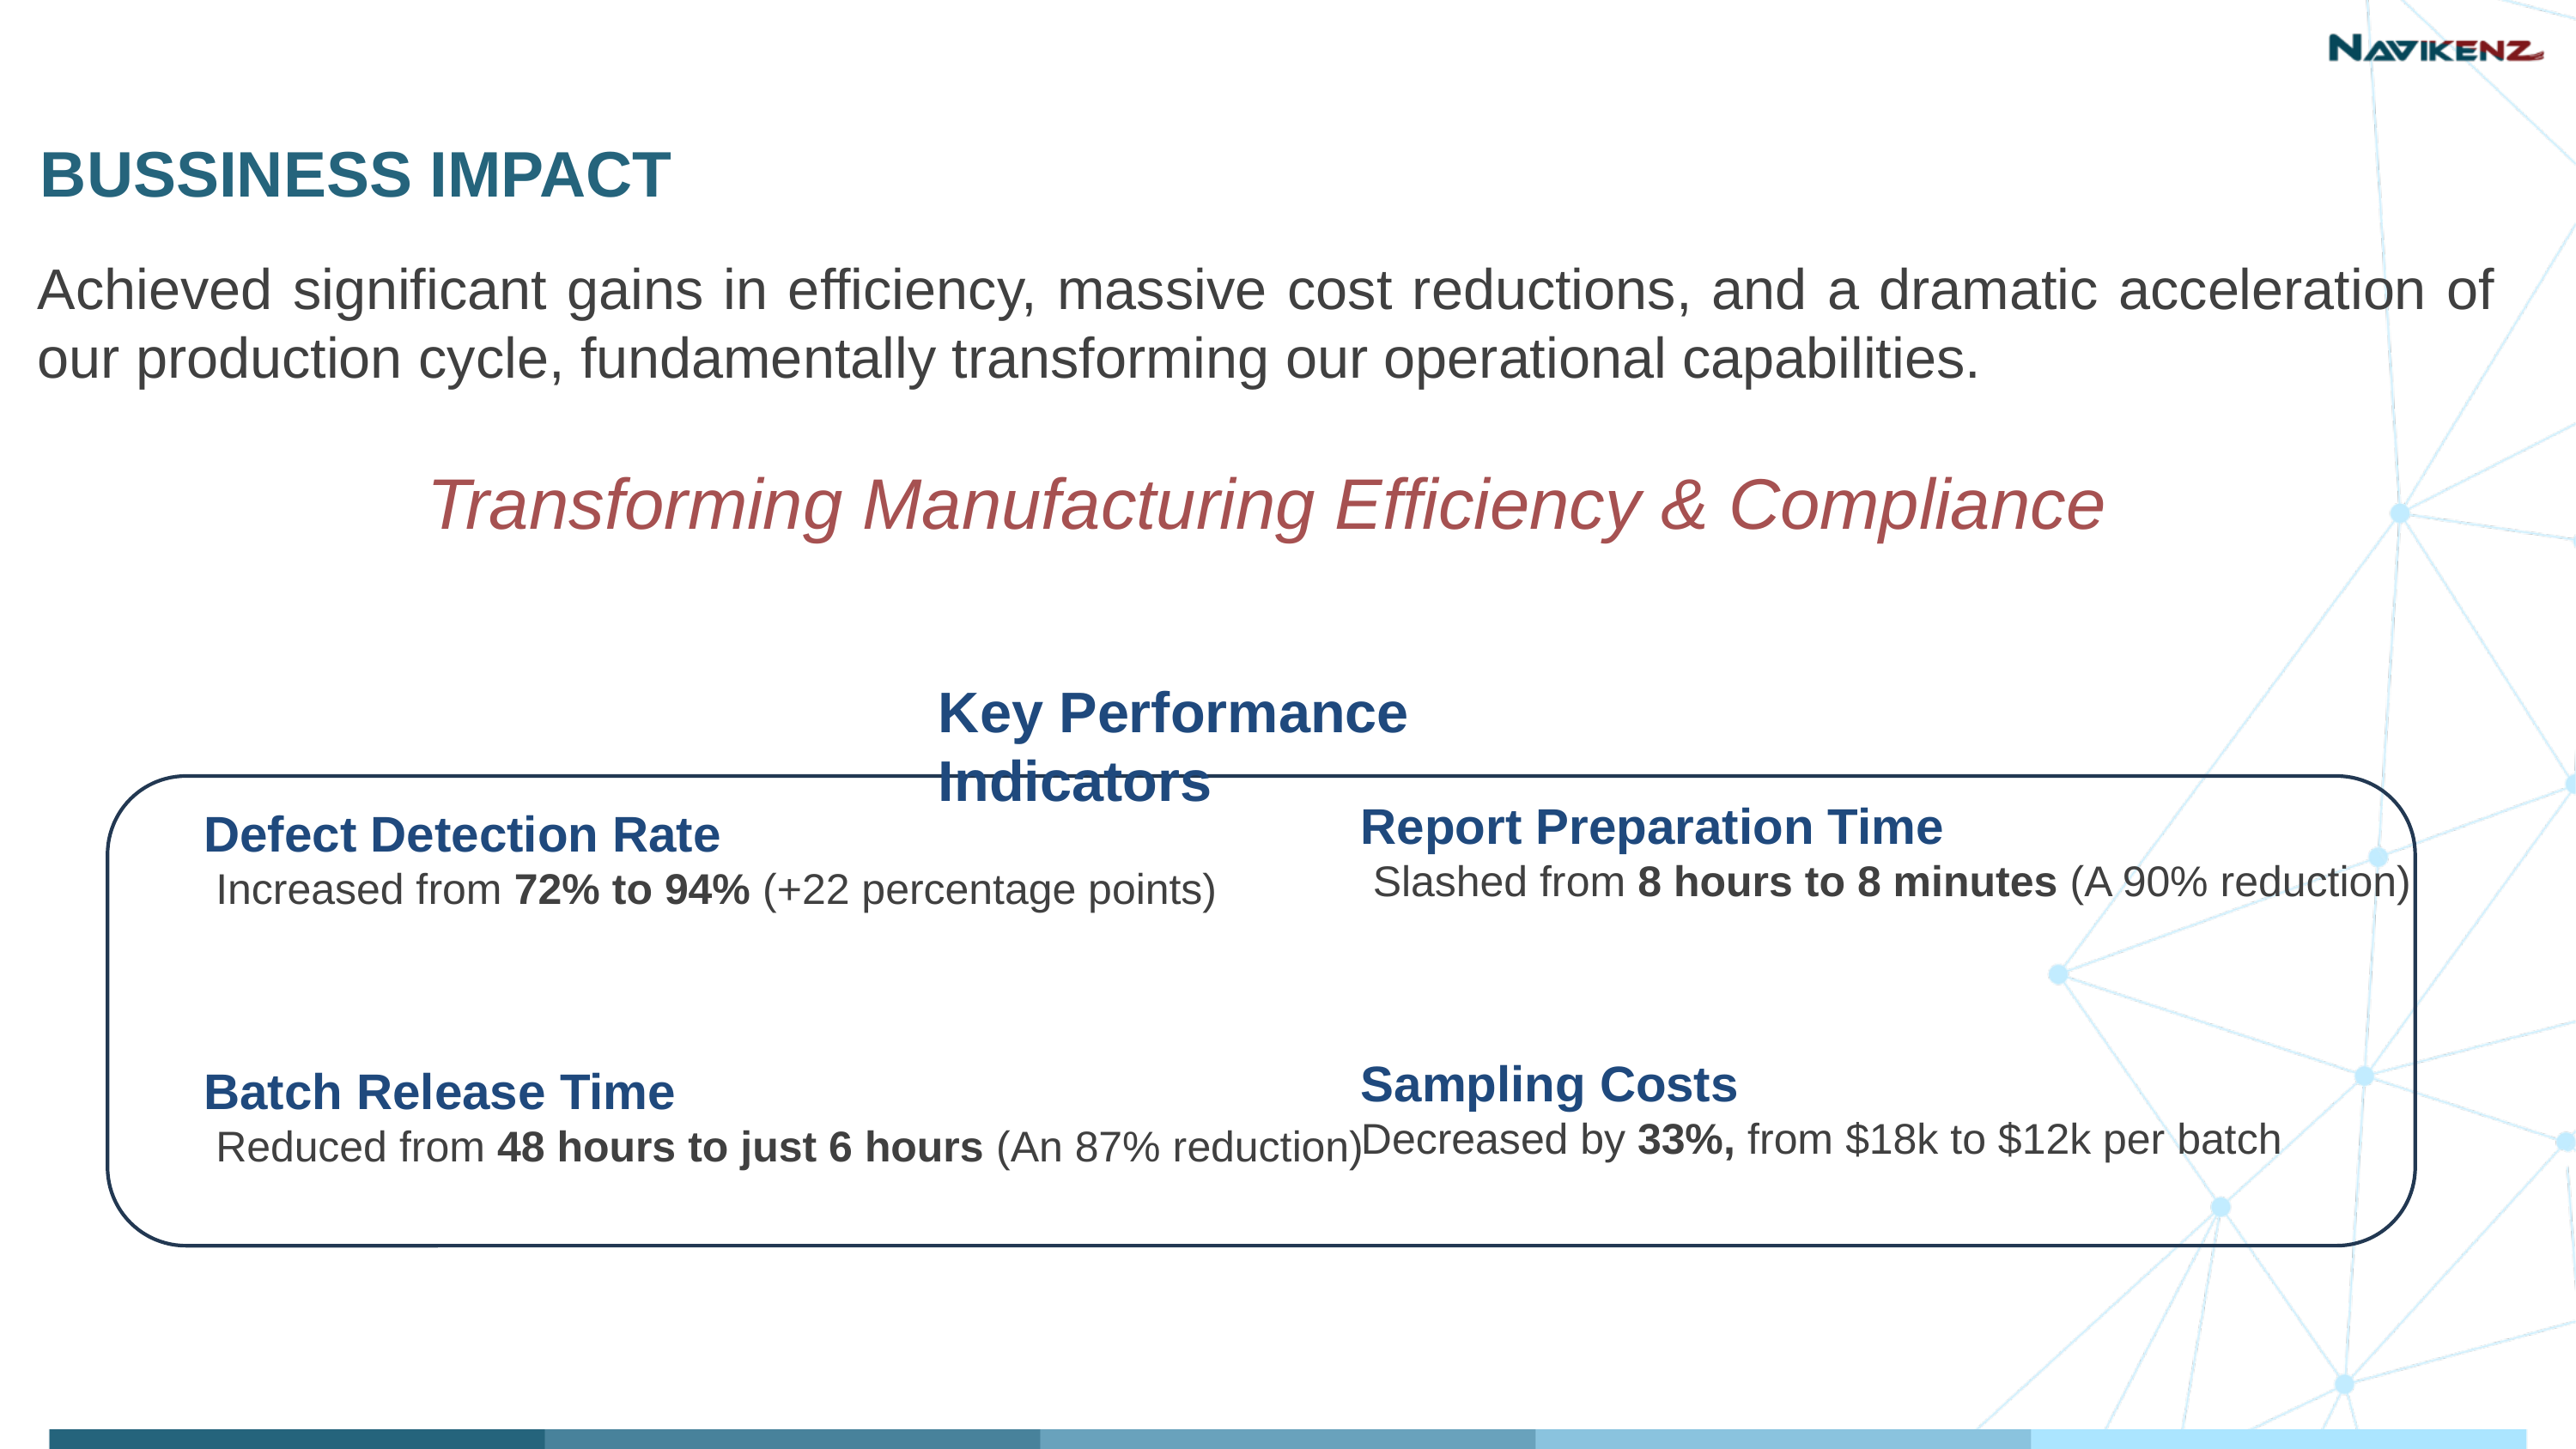

BUSSINESS IMPACT
Achieved significant gains in efficiency, massive cost reductions, and a dramatic acceleration of our production cycle, fundamentally transforming our operational capabilities.

Transforming Manufacturing Efficiency & Compliance
Key Performance Indicators

Report Preparation Time
 Slashed from 8 hours to 8 minutes (A 90% reduction)

Sampling Costs
Decreased by 33%, from $18k to $12k per batch

Defect Detection Rate
 Increased from 72% to 94% (+22 percentage points)

Batch Release Time
 Reduced from 48 hours to just 6 hours (An 87% reduction)